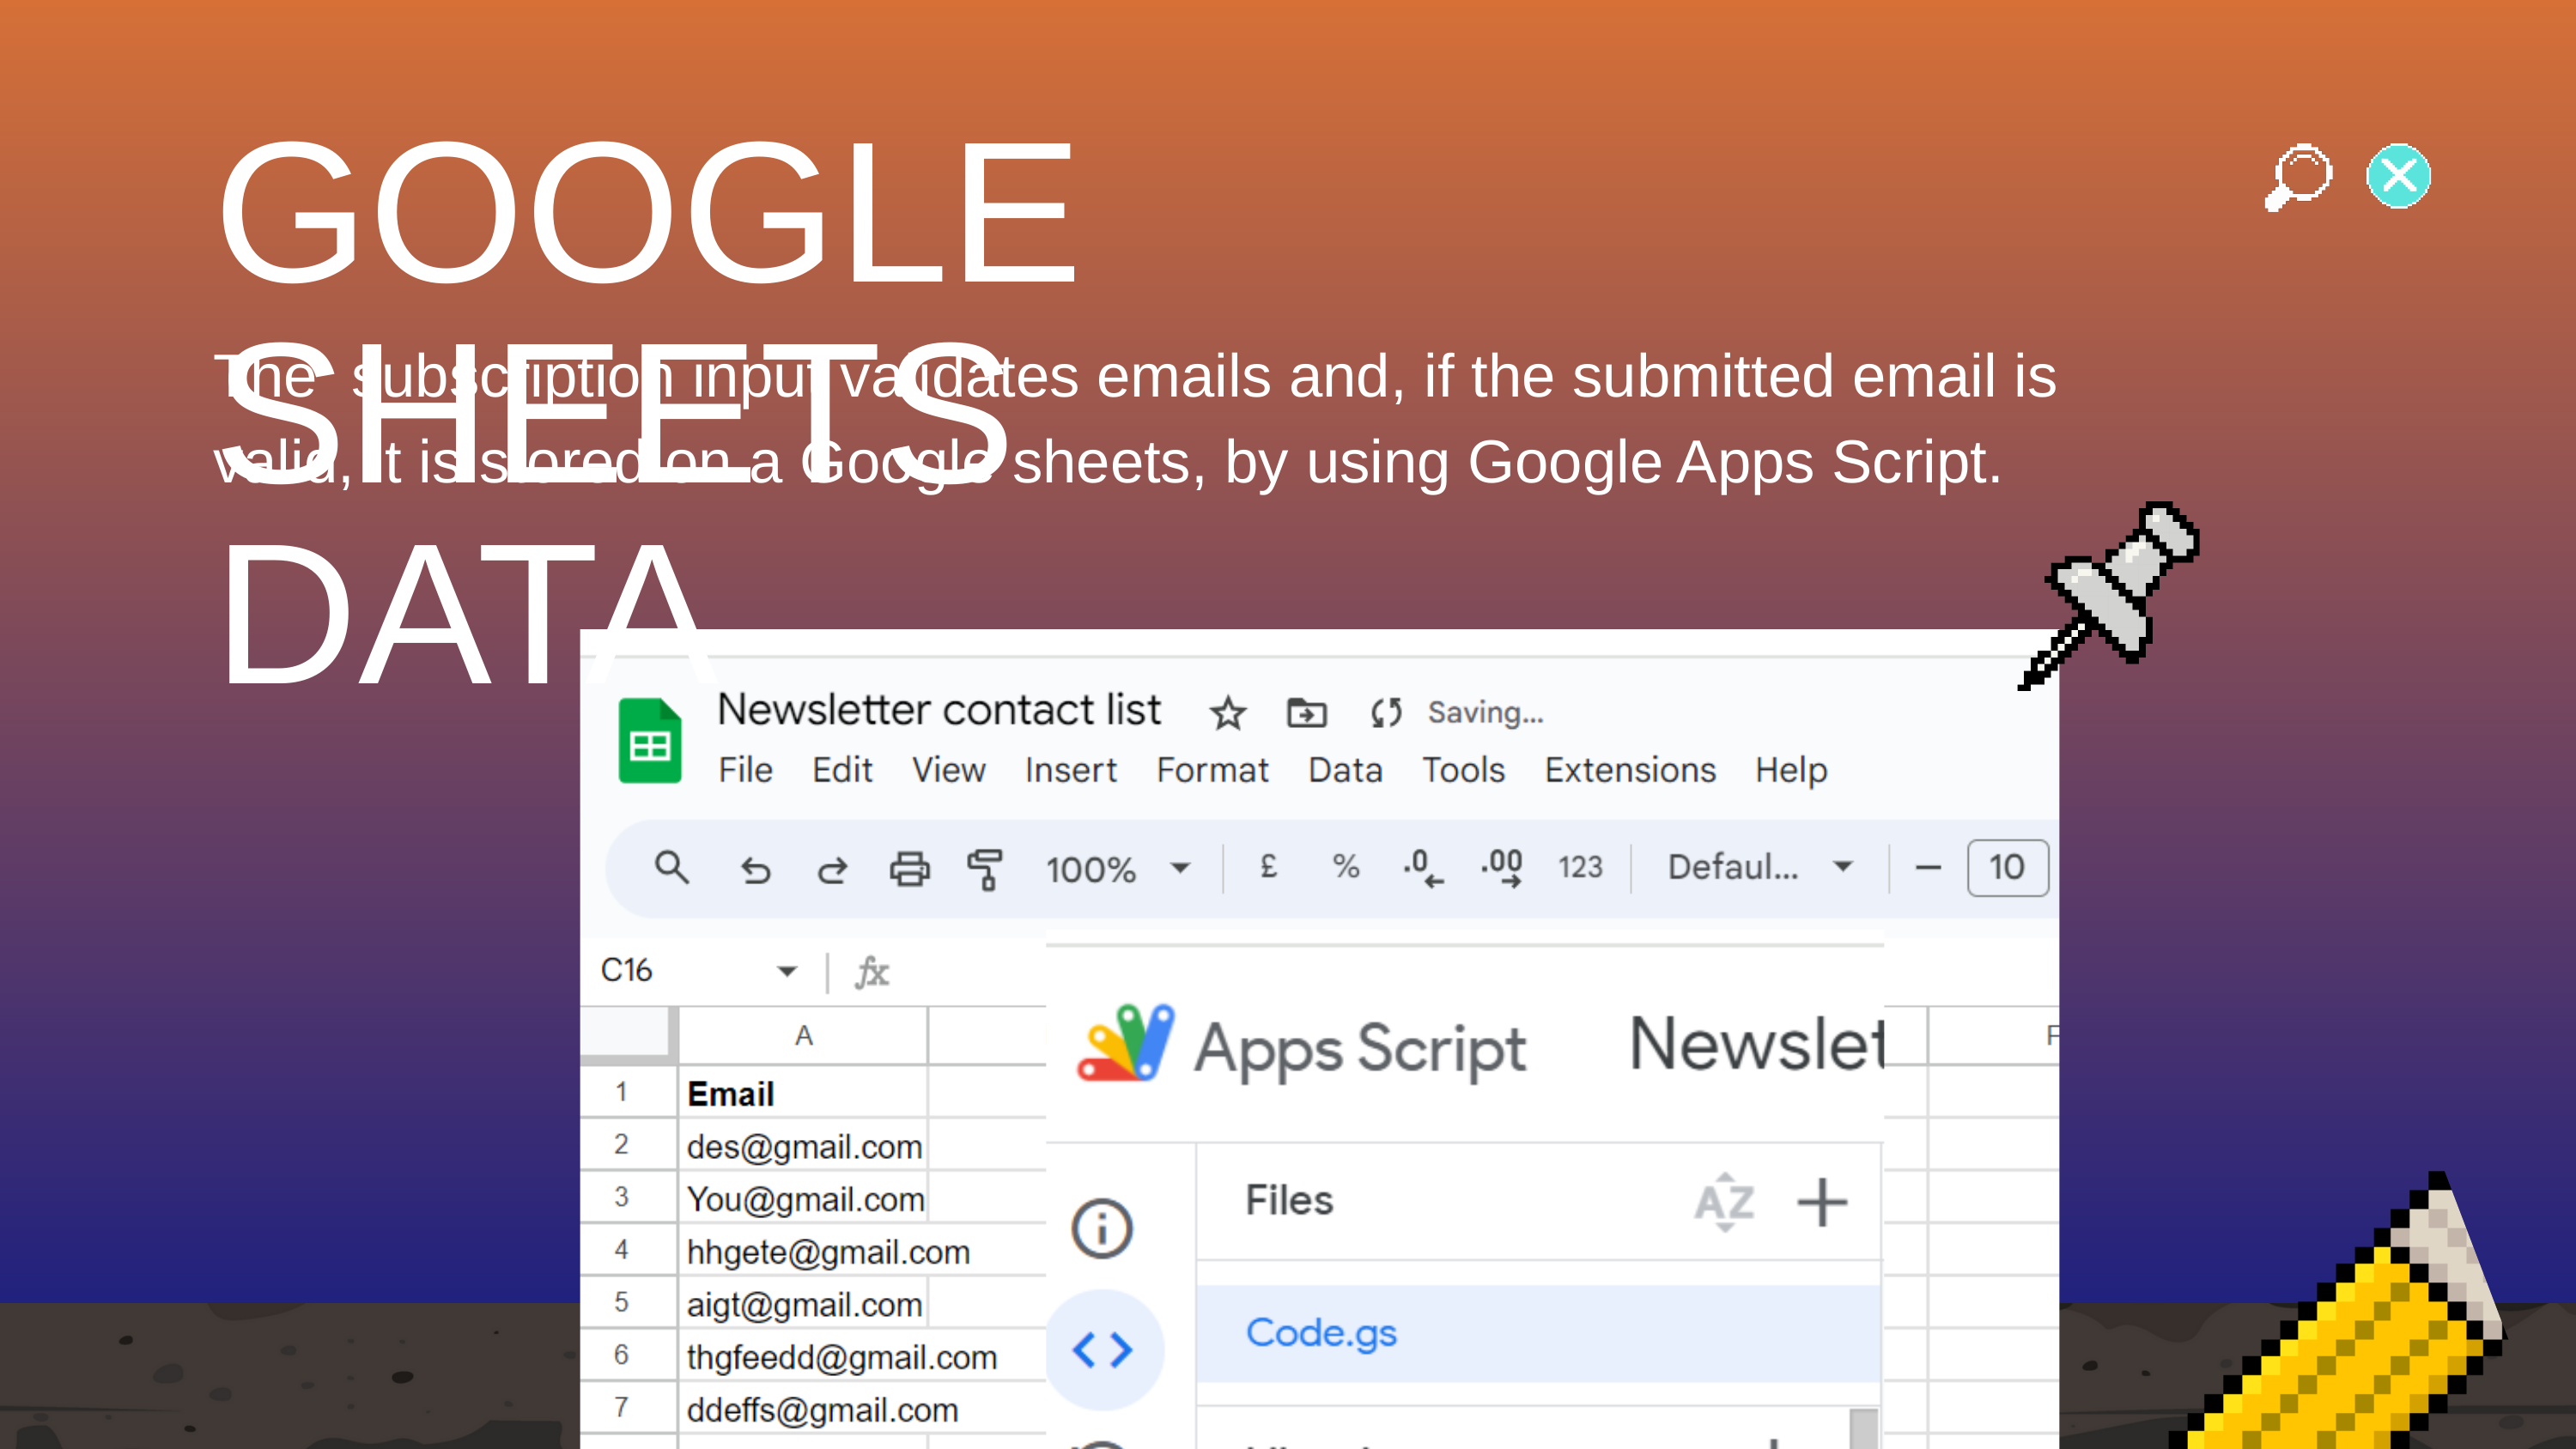

GOOGLE SHEETS DATA

The  subscription input validates emails and, if the submitted email is valid, it is stored on a Google sheets, by using Google Apps Script.